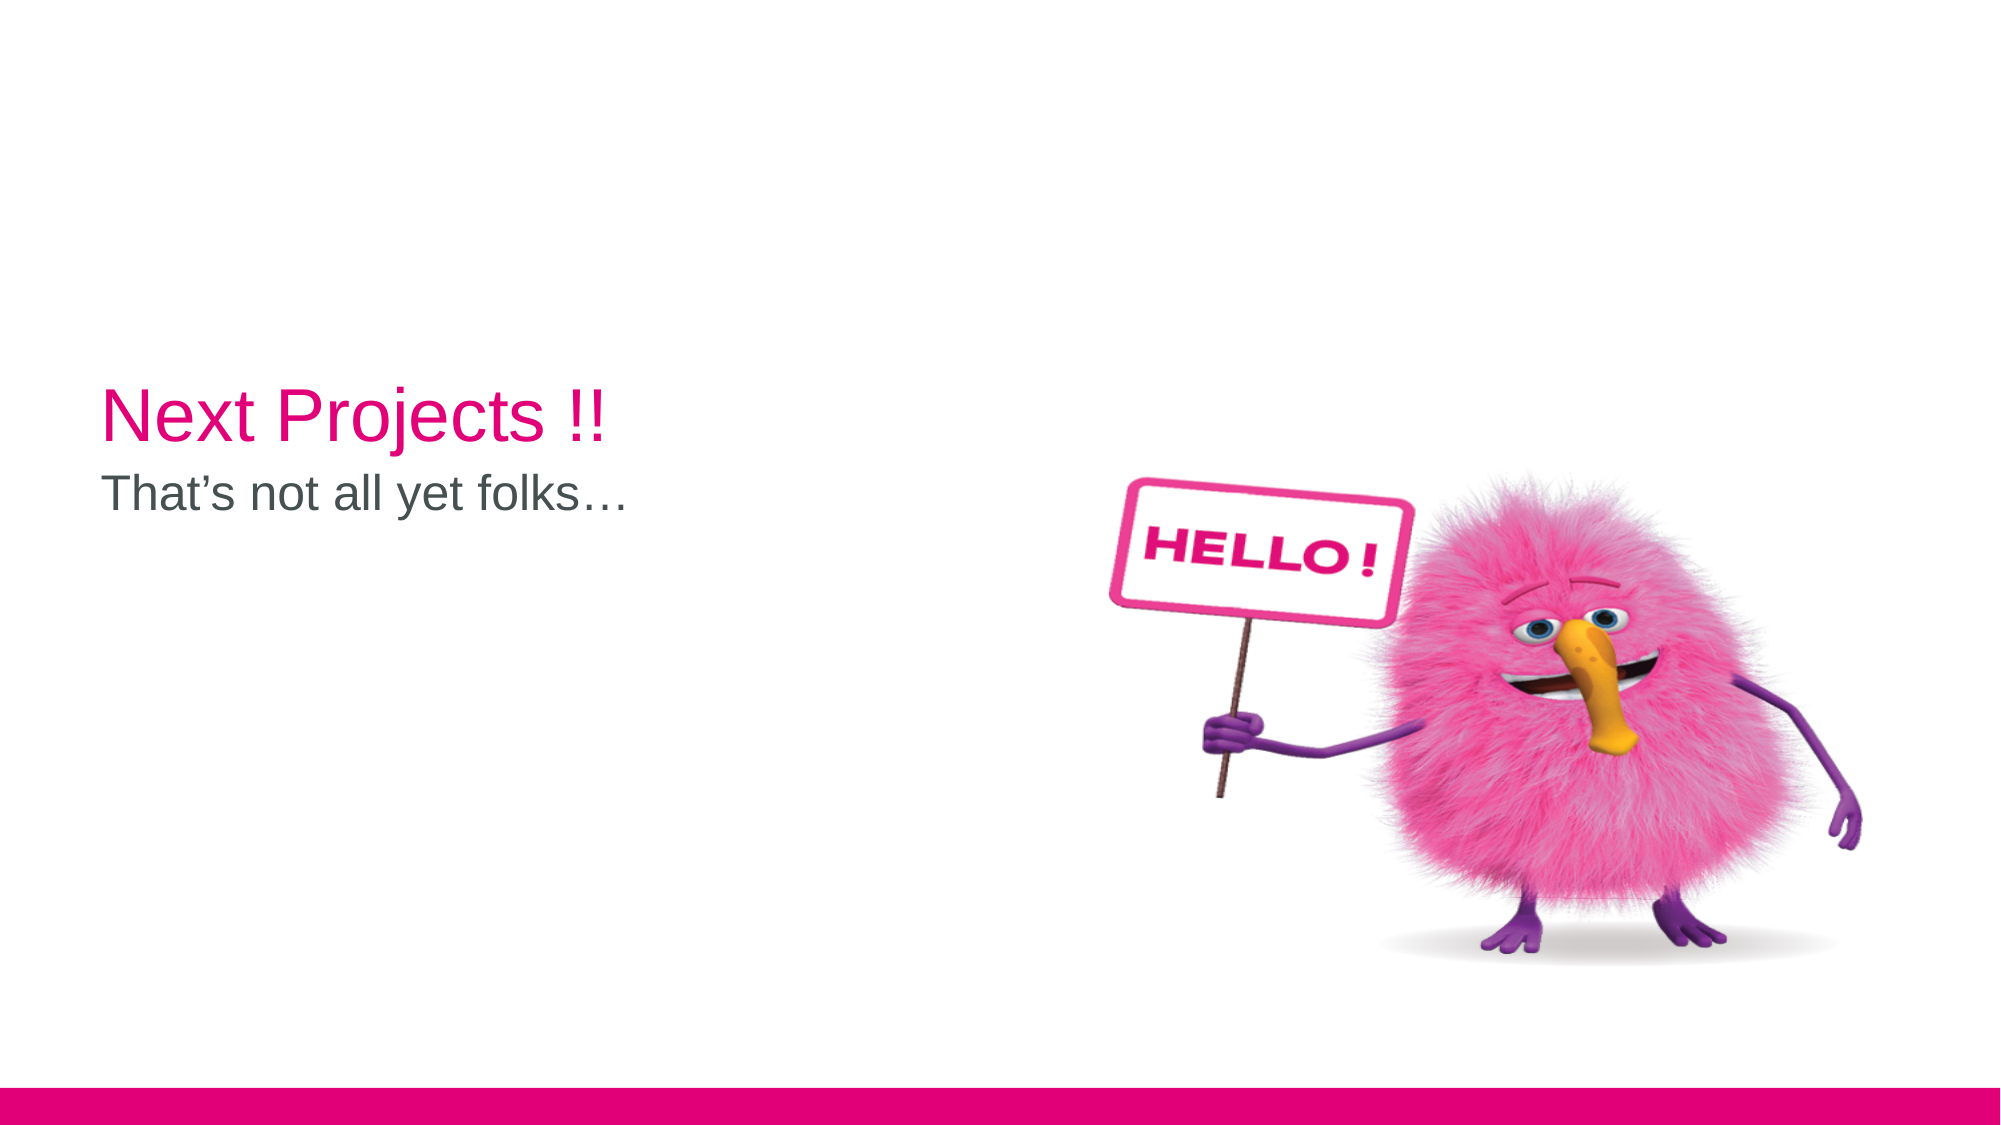

# Next Projects !!
That’s not all yet folks…